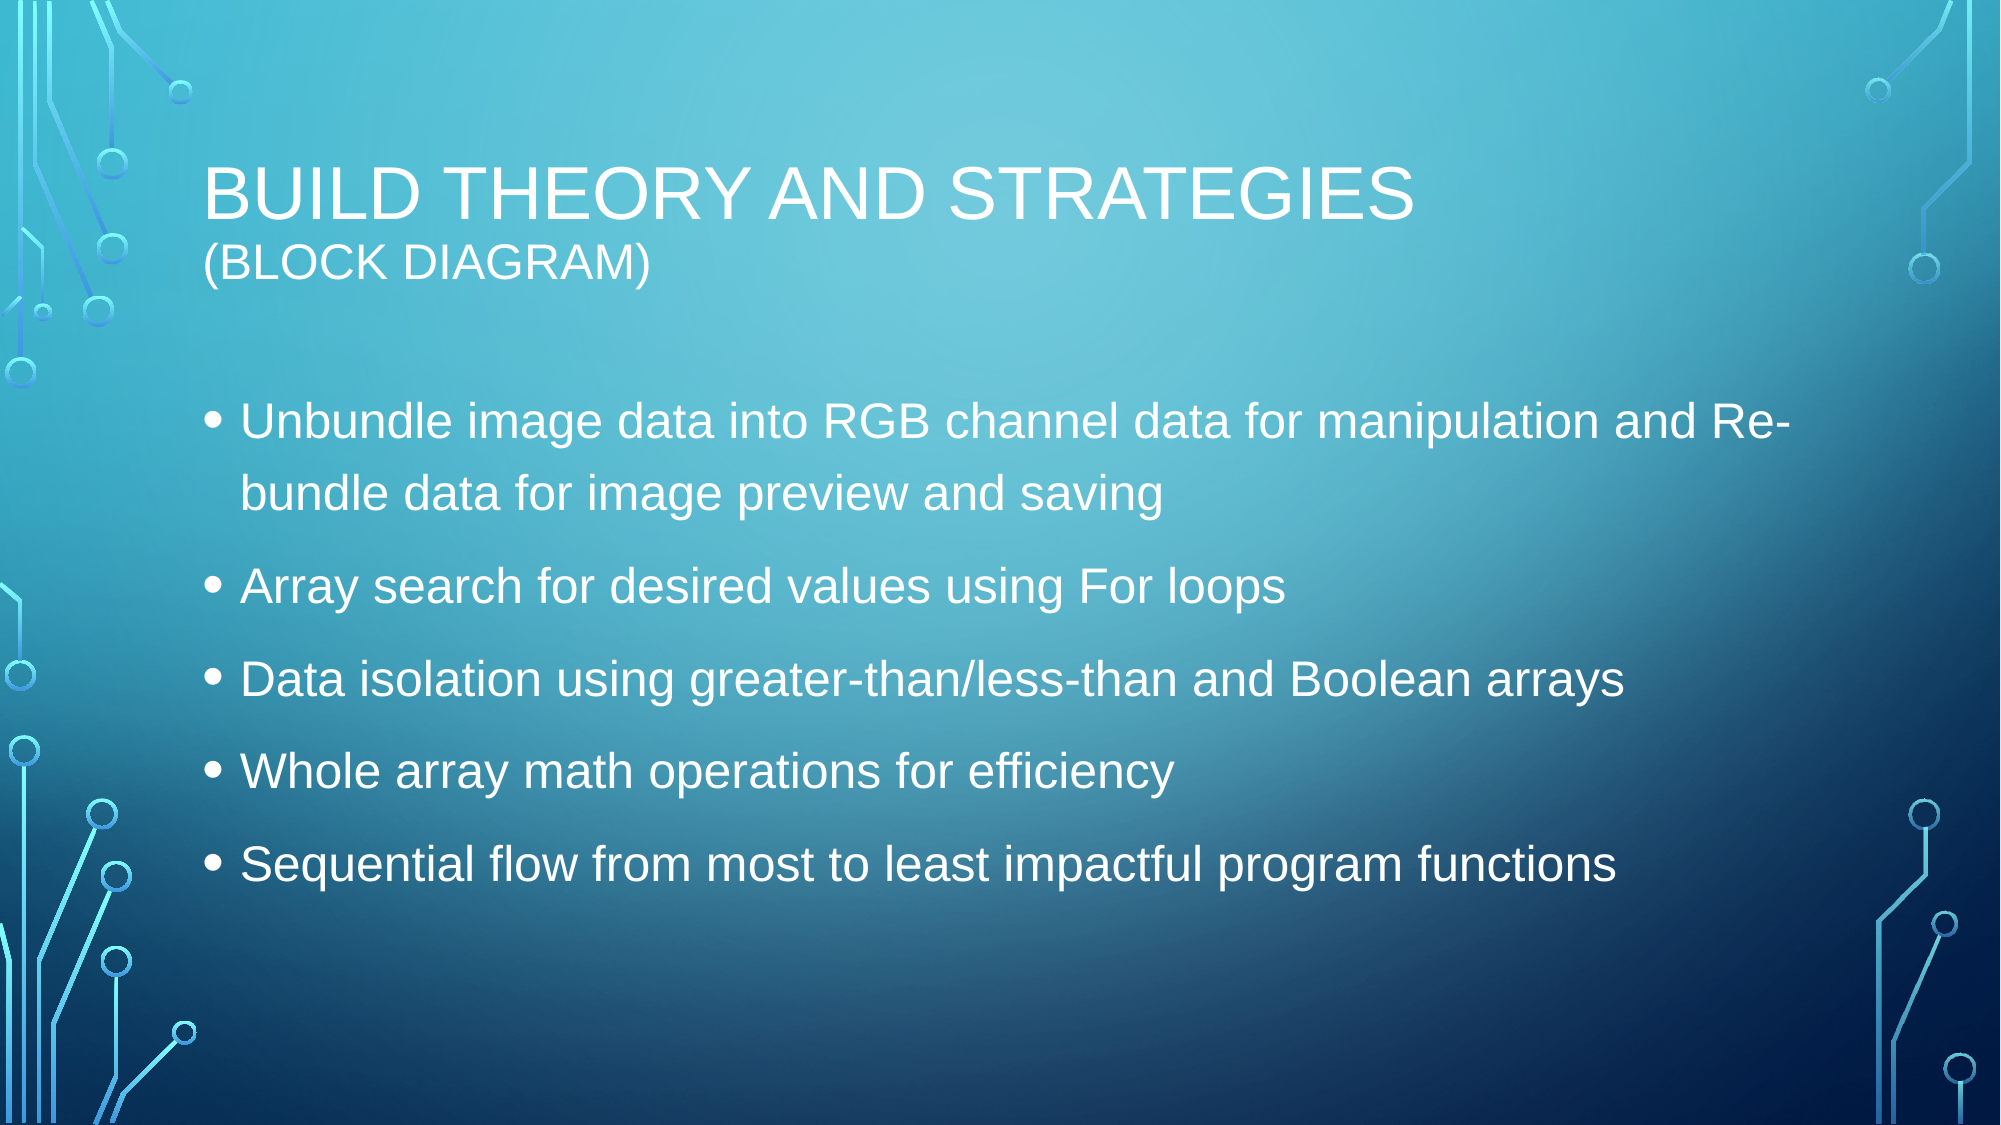

# Build theory and strategies (block diagram)
Unbundle image data into RGB channel data for manipulation and Re-bundle data for image preview and saving
Array search for desired values using For loops
Data isolation using greater-than/less-than and Boolean arrays
Whole array math operations for efficiency
Sequential flow from most to least impactful program functions